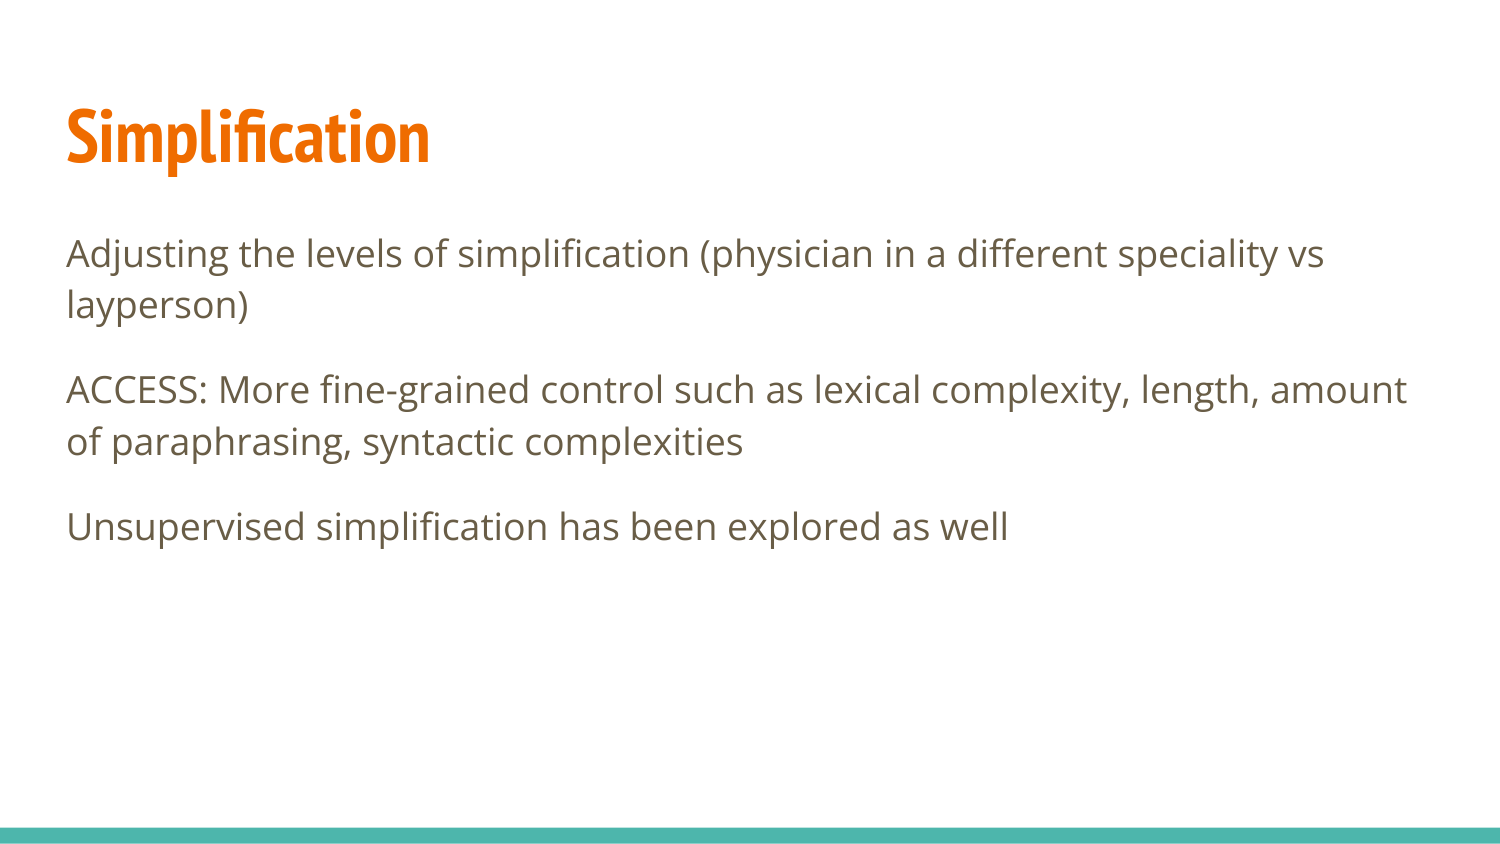

# Simplification
Adjusting the levels of simplification (physician in a different speciality vs layperson)
ACCESS: More fine-grained control such as lexical complexity, length, amount of paraphrasing, syntactic complexities
Unsupervised simplification has been explored as well